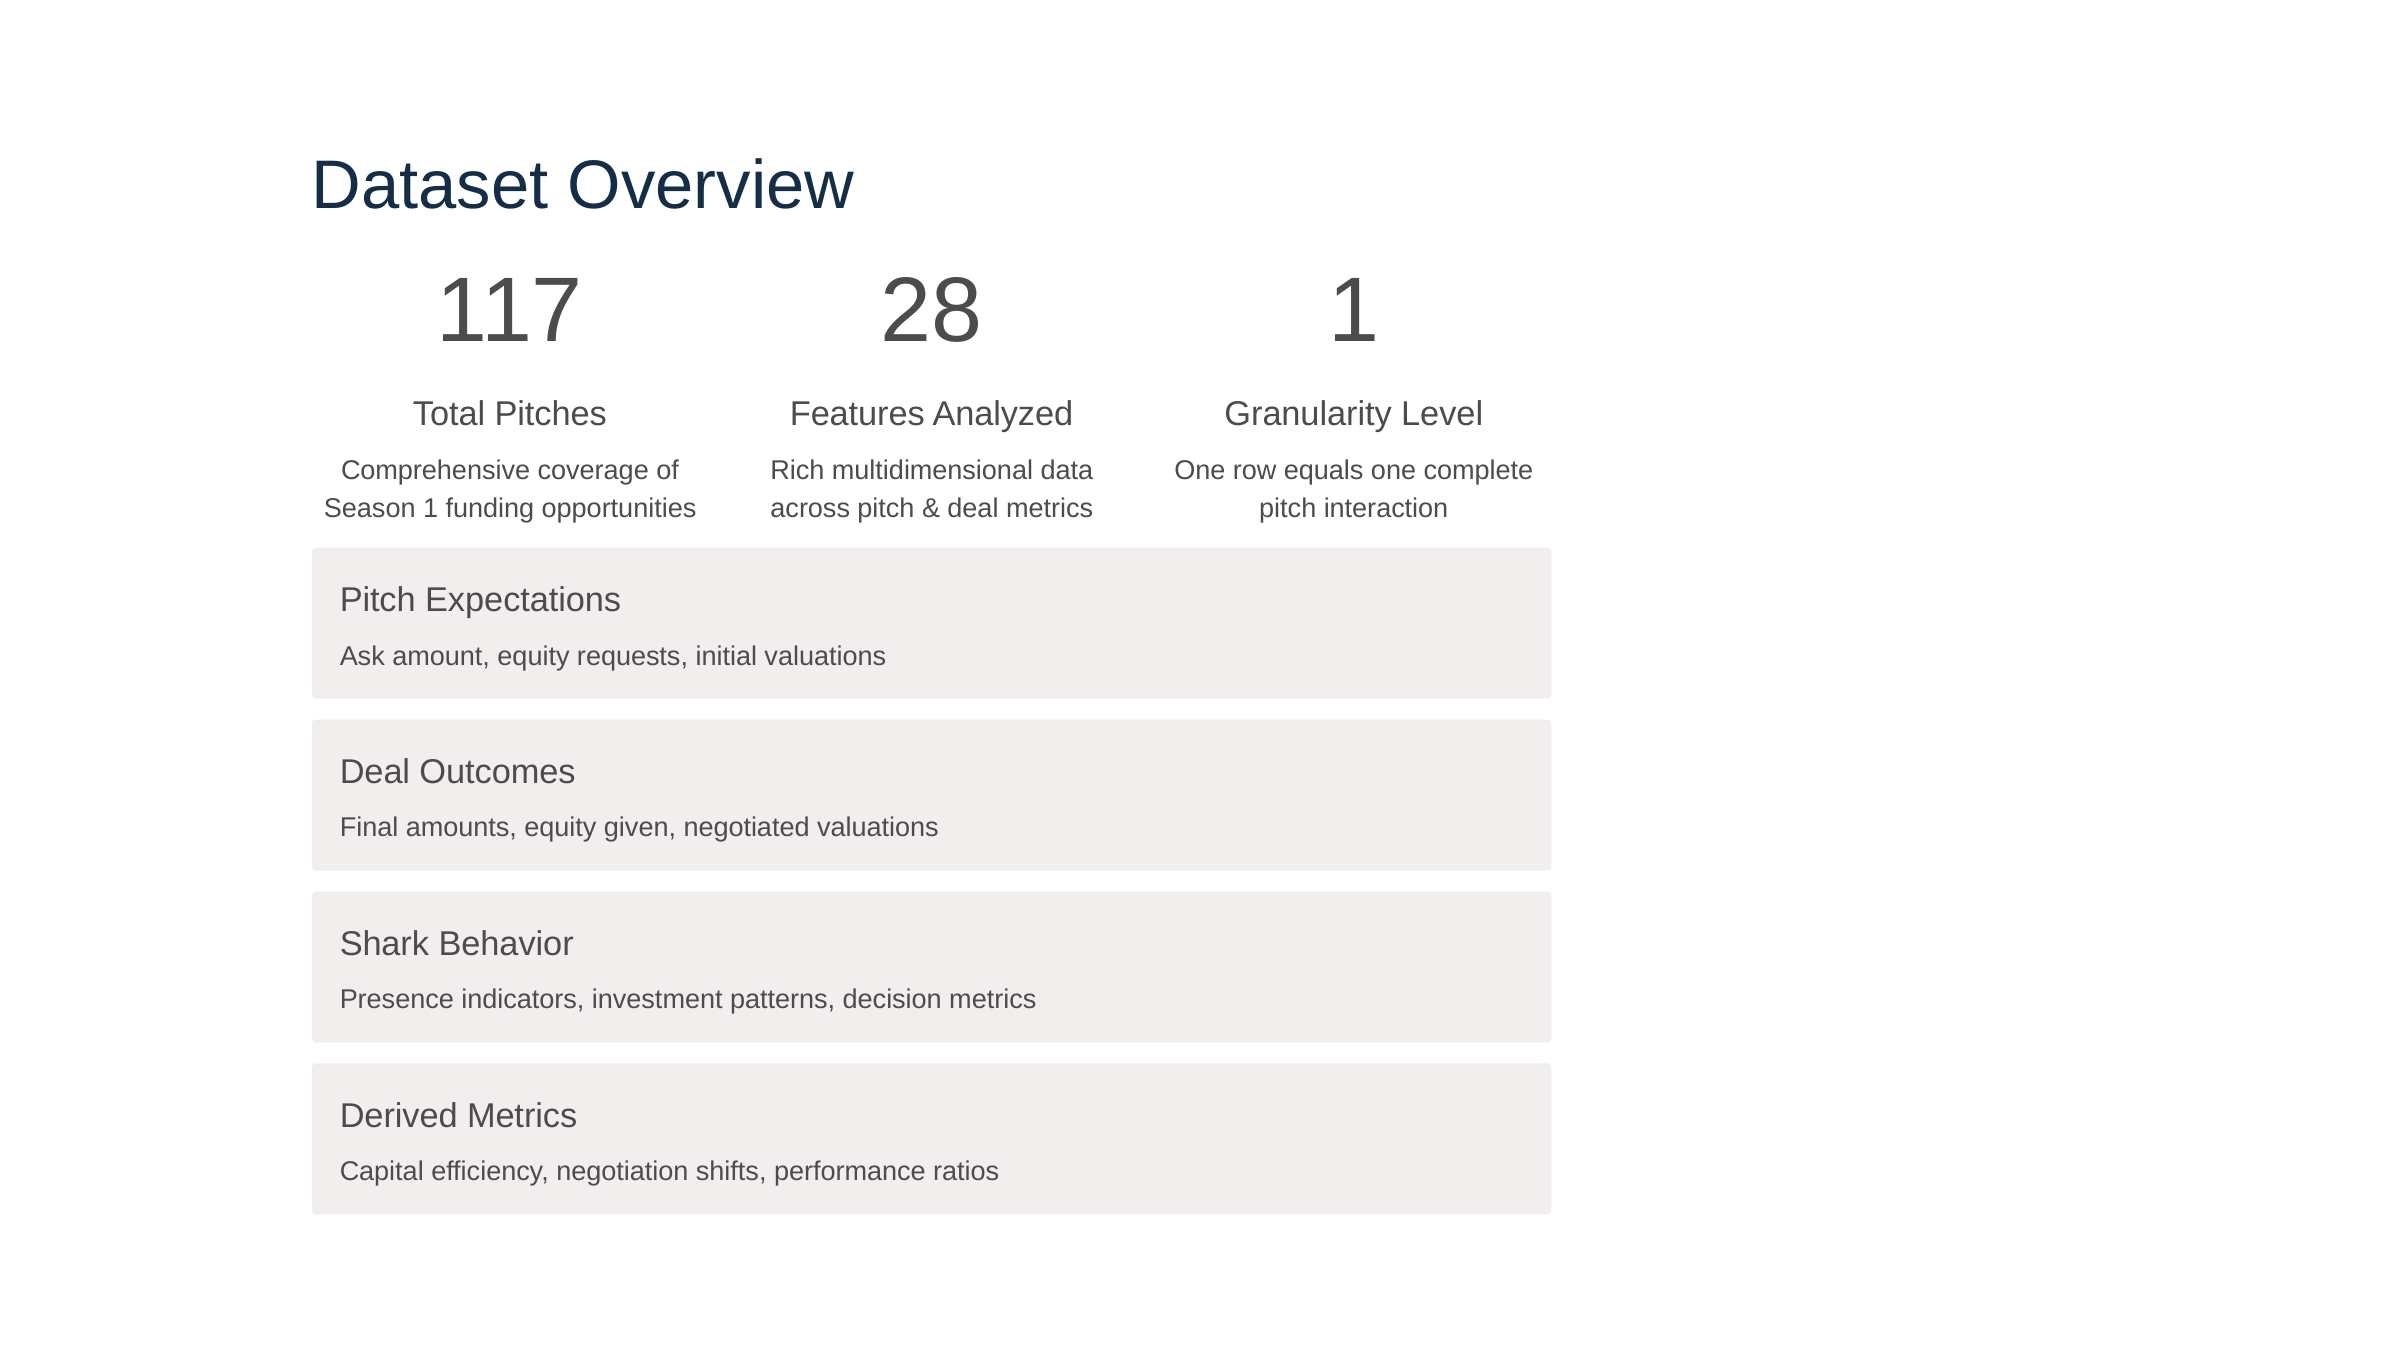

Dataset Overview
117
28
1
Total Pitches
Features Analyzed
Granularity Level
Comprehensive coverage of Season 1 funding opportunities
Rich multidimensional data across pitch & deal metrics
One row equals one complete pitch interaction

Pitch Expectations
Ask amount, equity requests, initial valuations

Deal Outcomes
Final amounts, equity given, negotiated valuations

Shark Behavior
Presence indicators, investment patterns, decision metrics

Derived Metrics
Capital efficiency, negotiation shifts, performance ratios